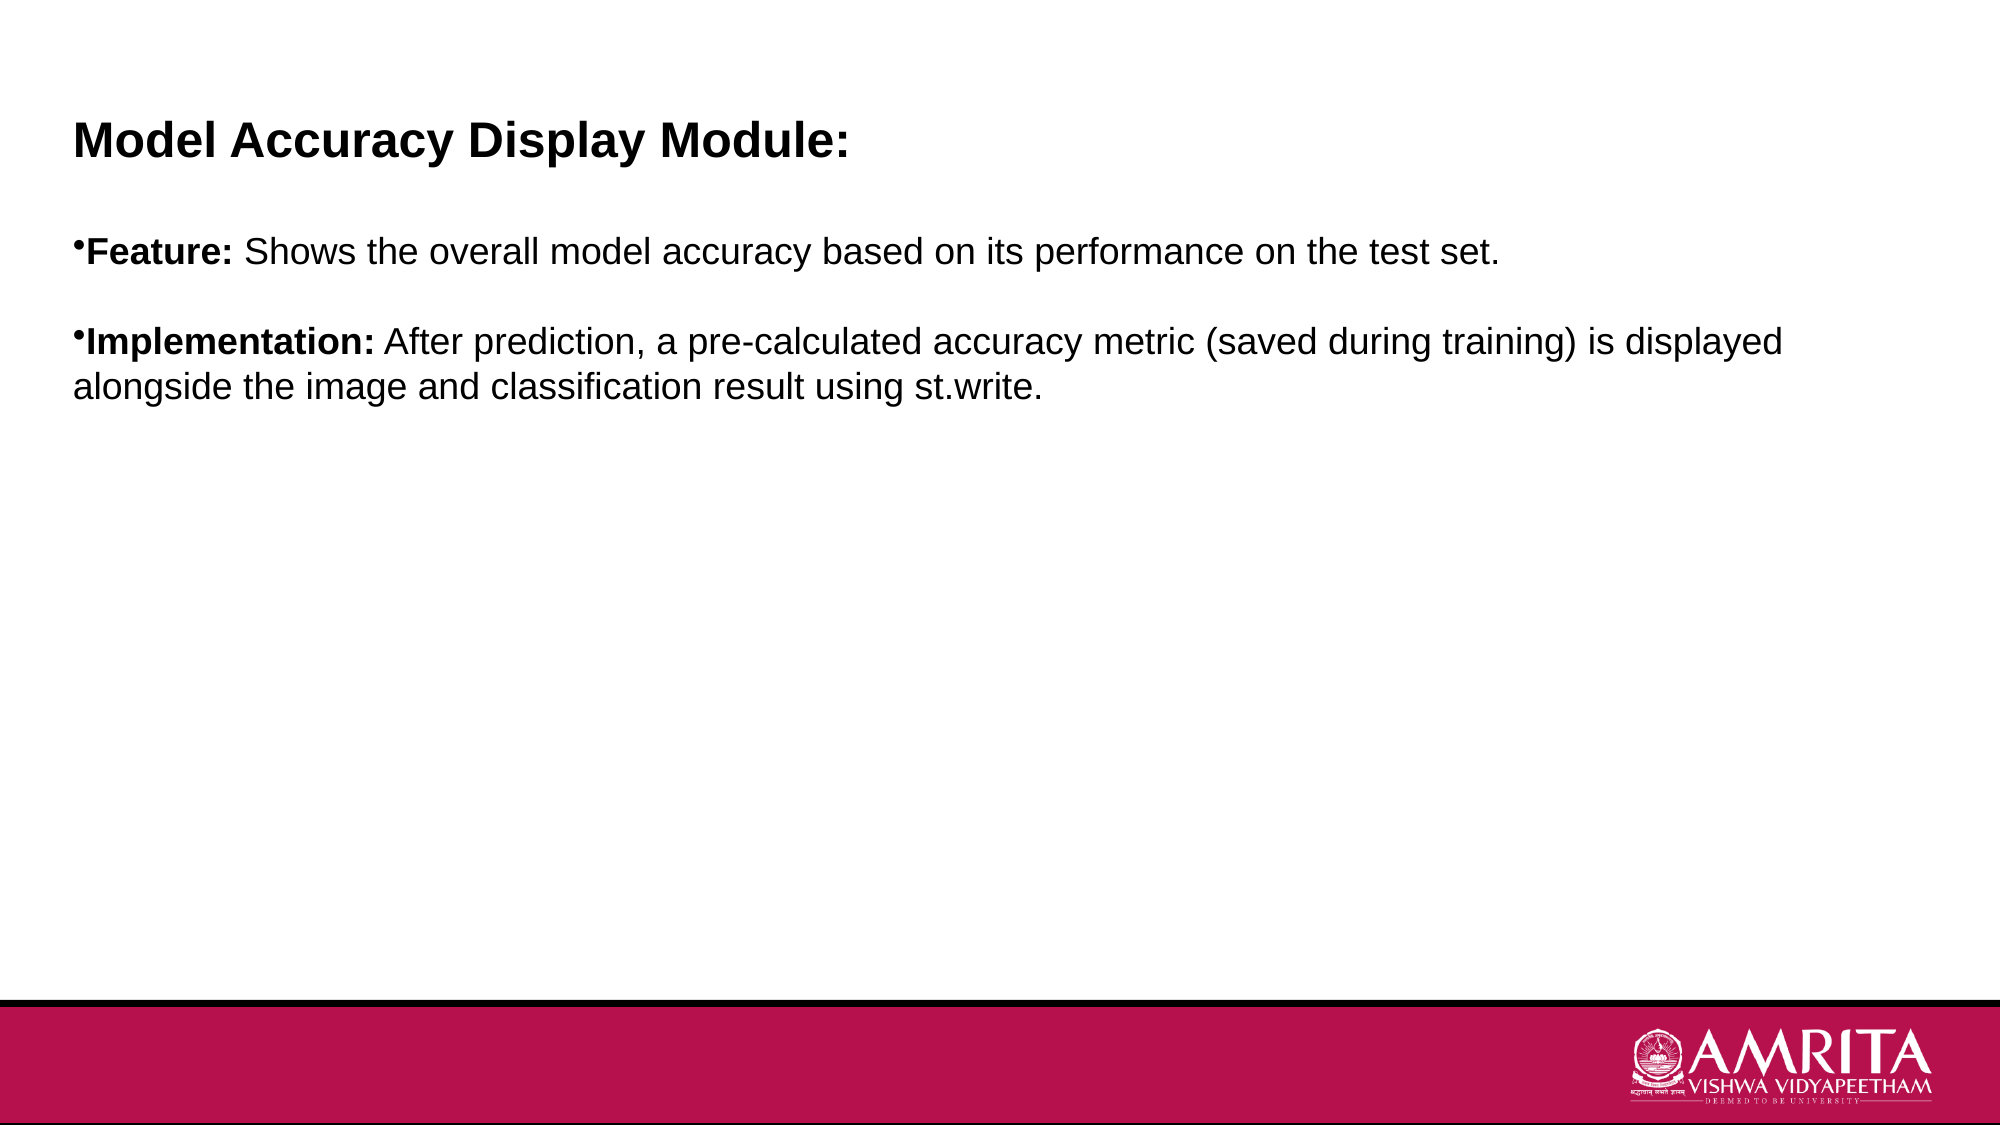

Model Accuracy Display Module:

Feature: Shows the overall model accuracy based on its performance on the test set.

Implementation: After prediction, a pre-calculated accuracy metric (saved during training) is displayed alongside the image and classification result using st.write.